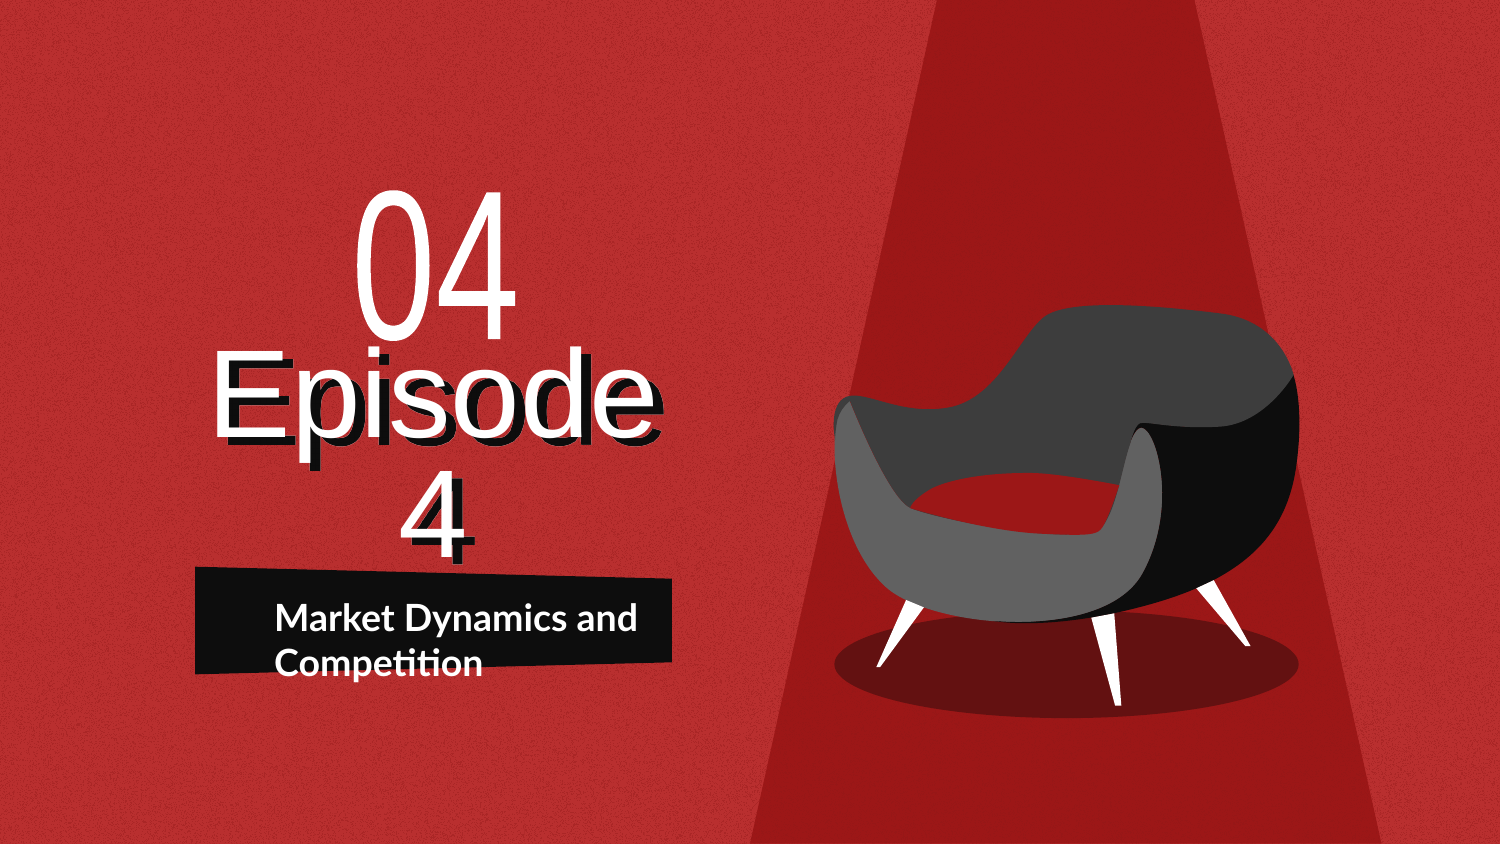

04

# Episode 4
Market Dynamics and Competition